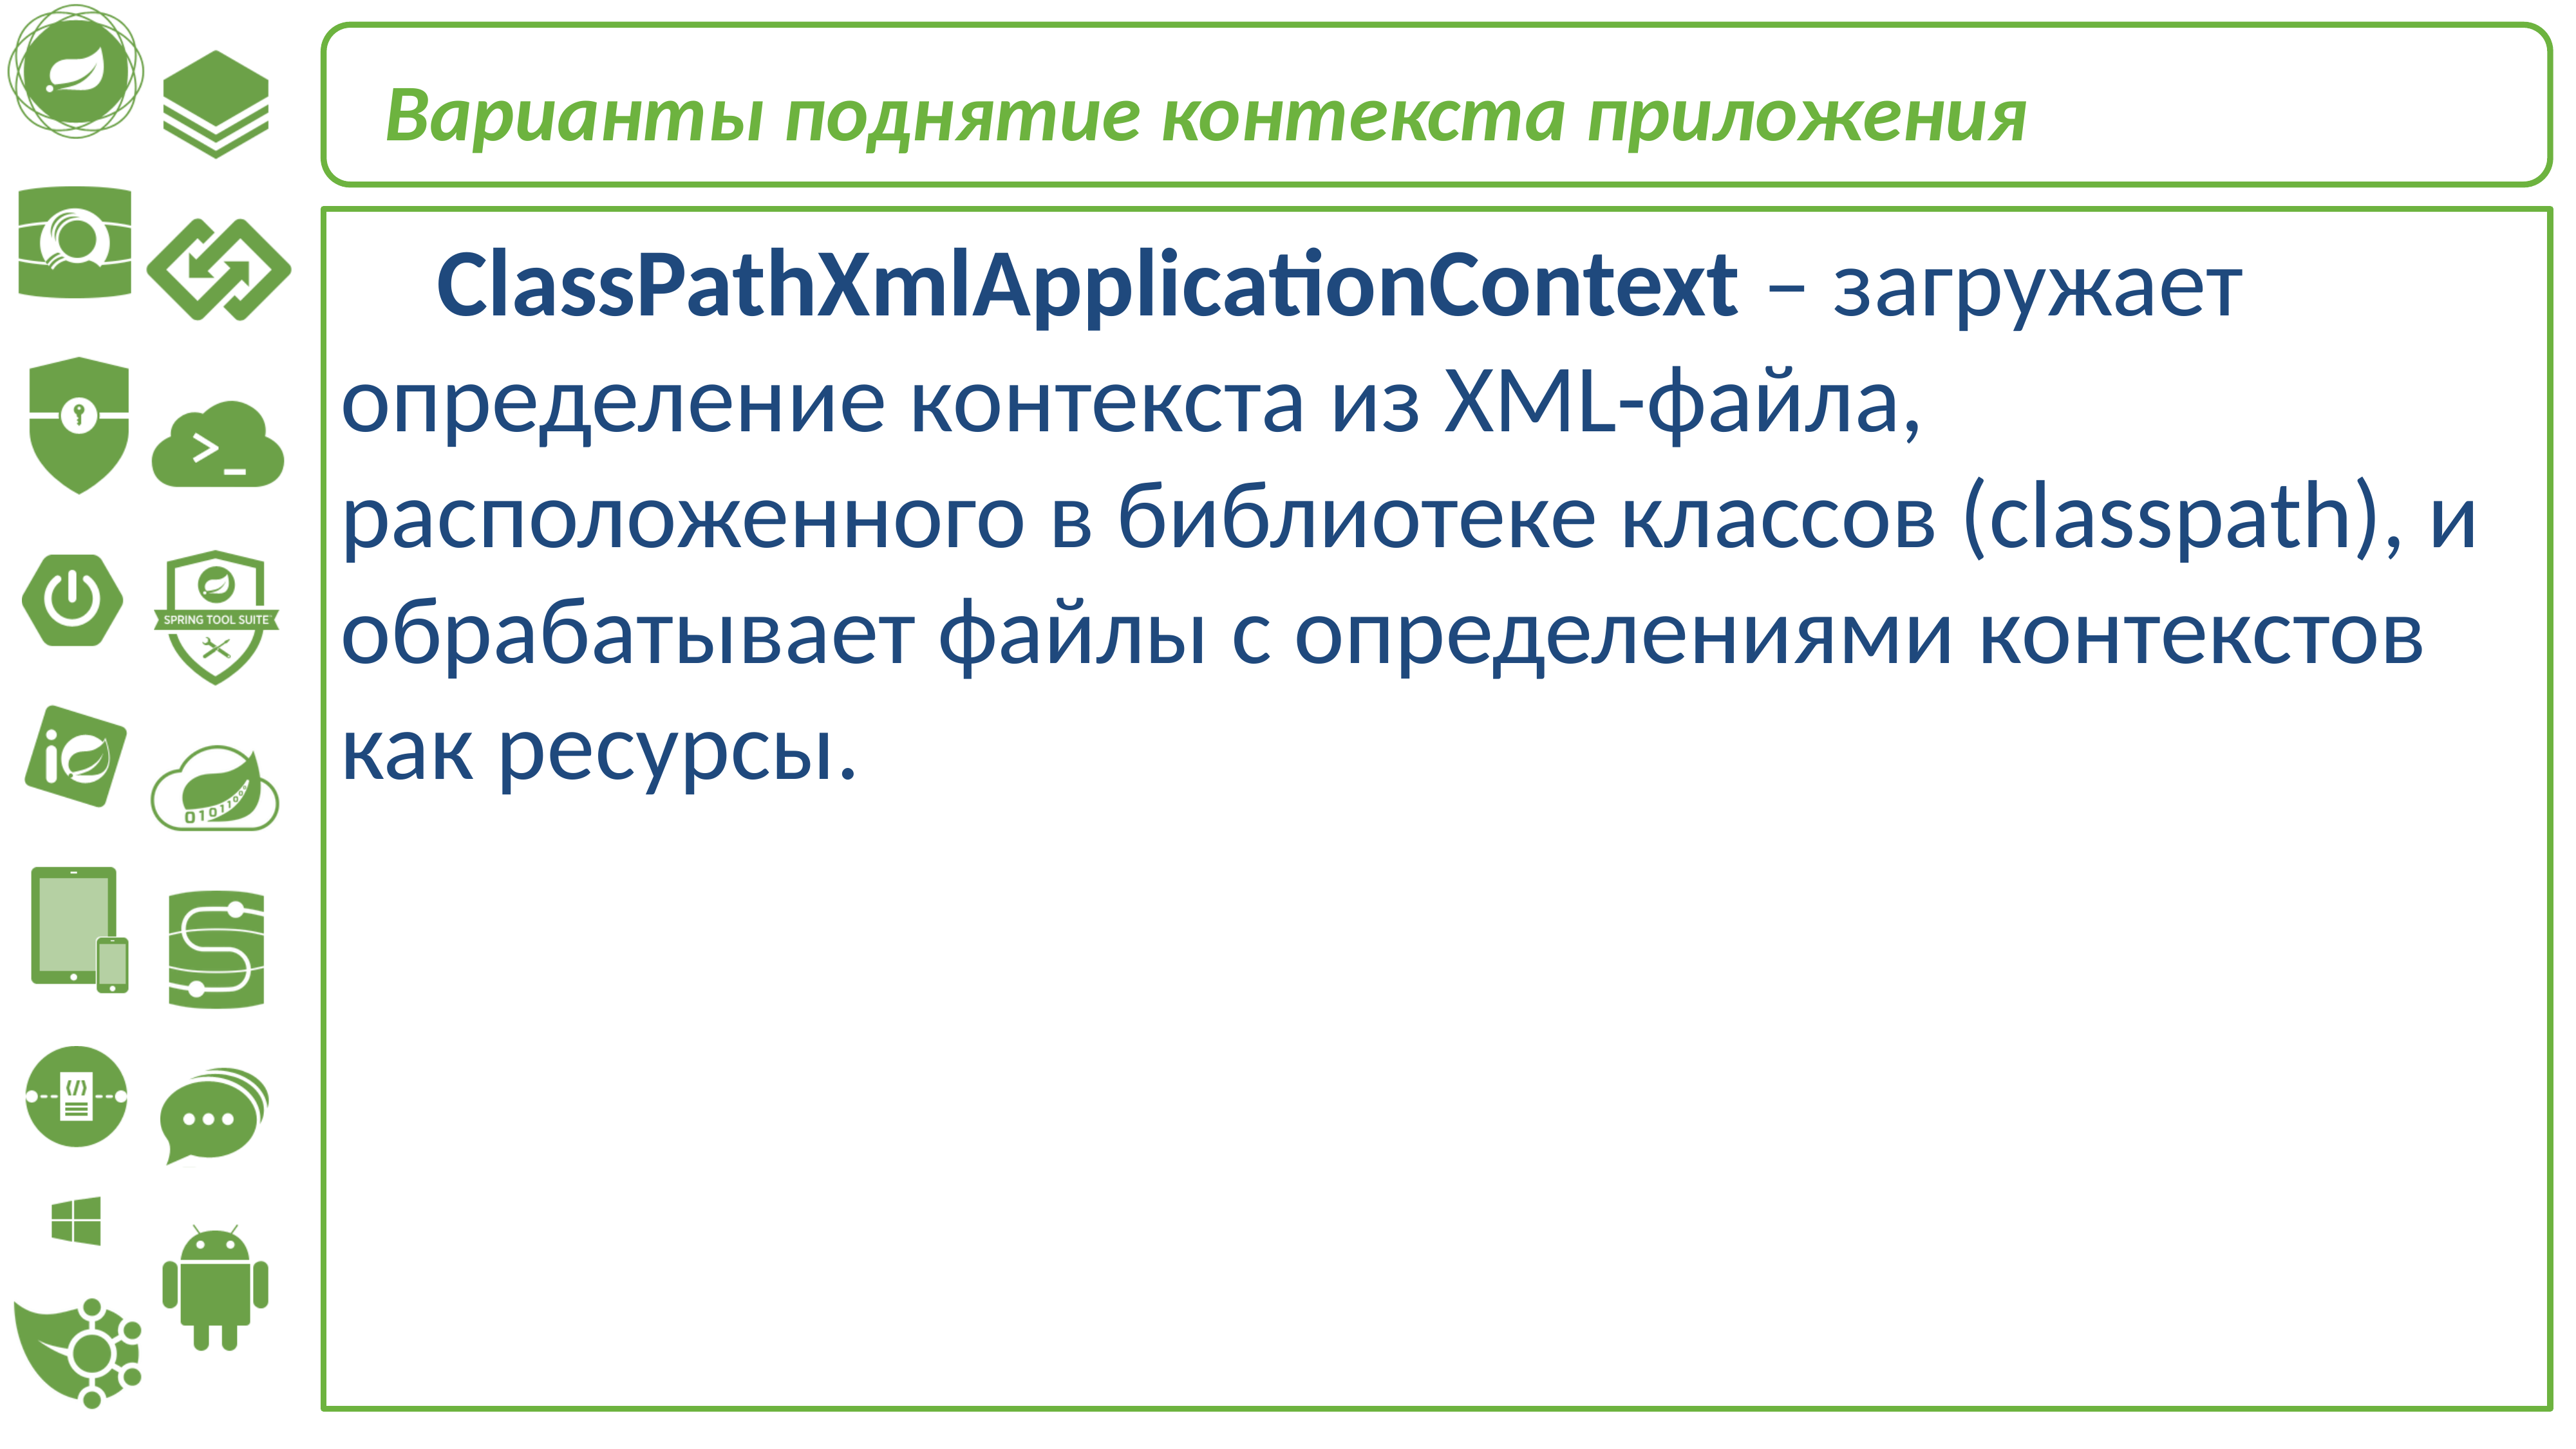

Варианты поднятие контекста приложения
	ClassPathXmlApplicationContext – загружает определение контекста из XML-файла, расположенного в библиотеке классов (classpath), и обрабатывает файлы с определениями контекстов как ресурсы.